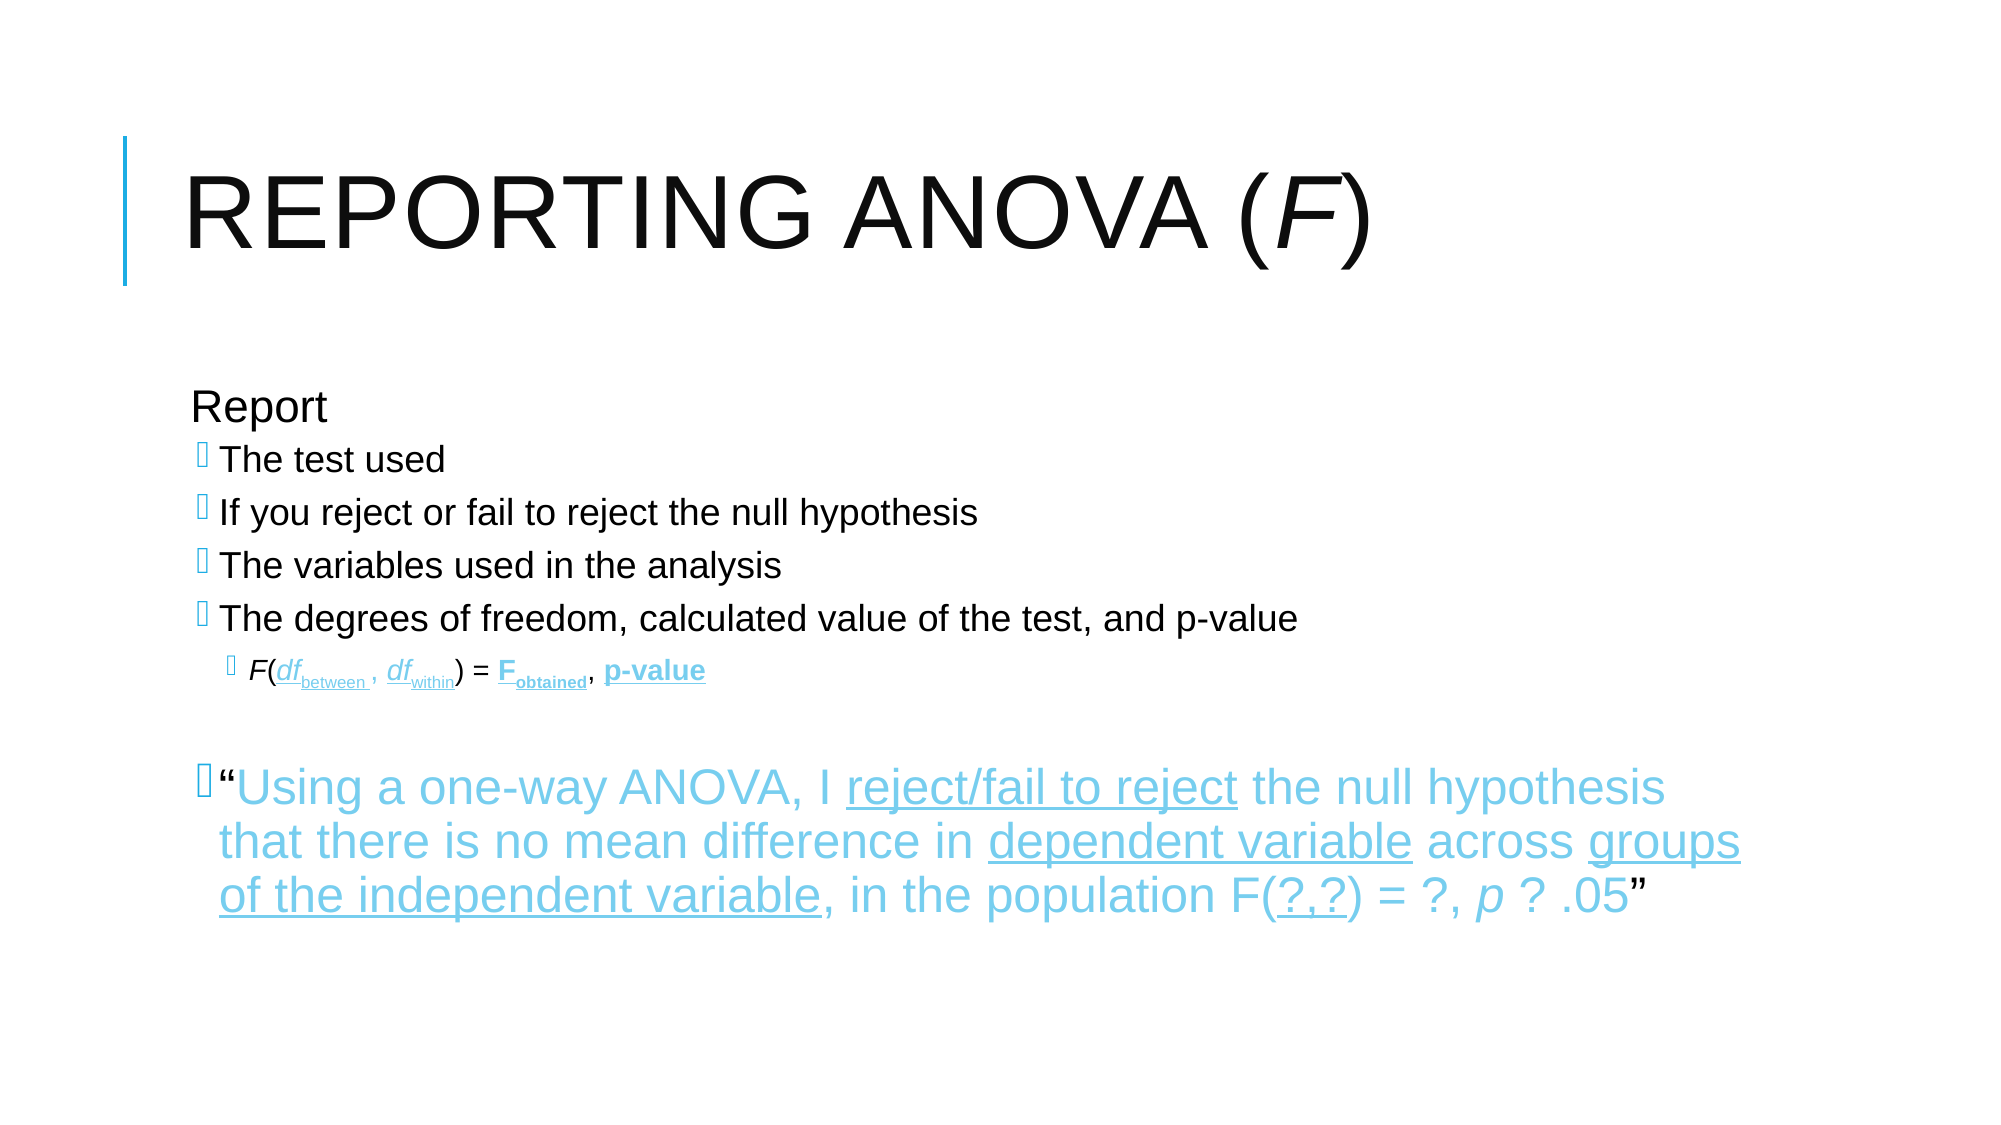

# Reporting ANOVA (F)
Report
The test used
If you reject or fail to reject the null hypothesis
The variables used in the analysis
The degrees of freedom, calculated value of the test, and p-value
F(dfbetween , dfwithin) = Fobtained, p-value

“Using a one-way ANOVA, I reject/fail to reject the null hypothesis that there is no mean difference in dependent variable across groups of the independent variable, in the population F(?,?) = ?, p ? .05”